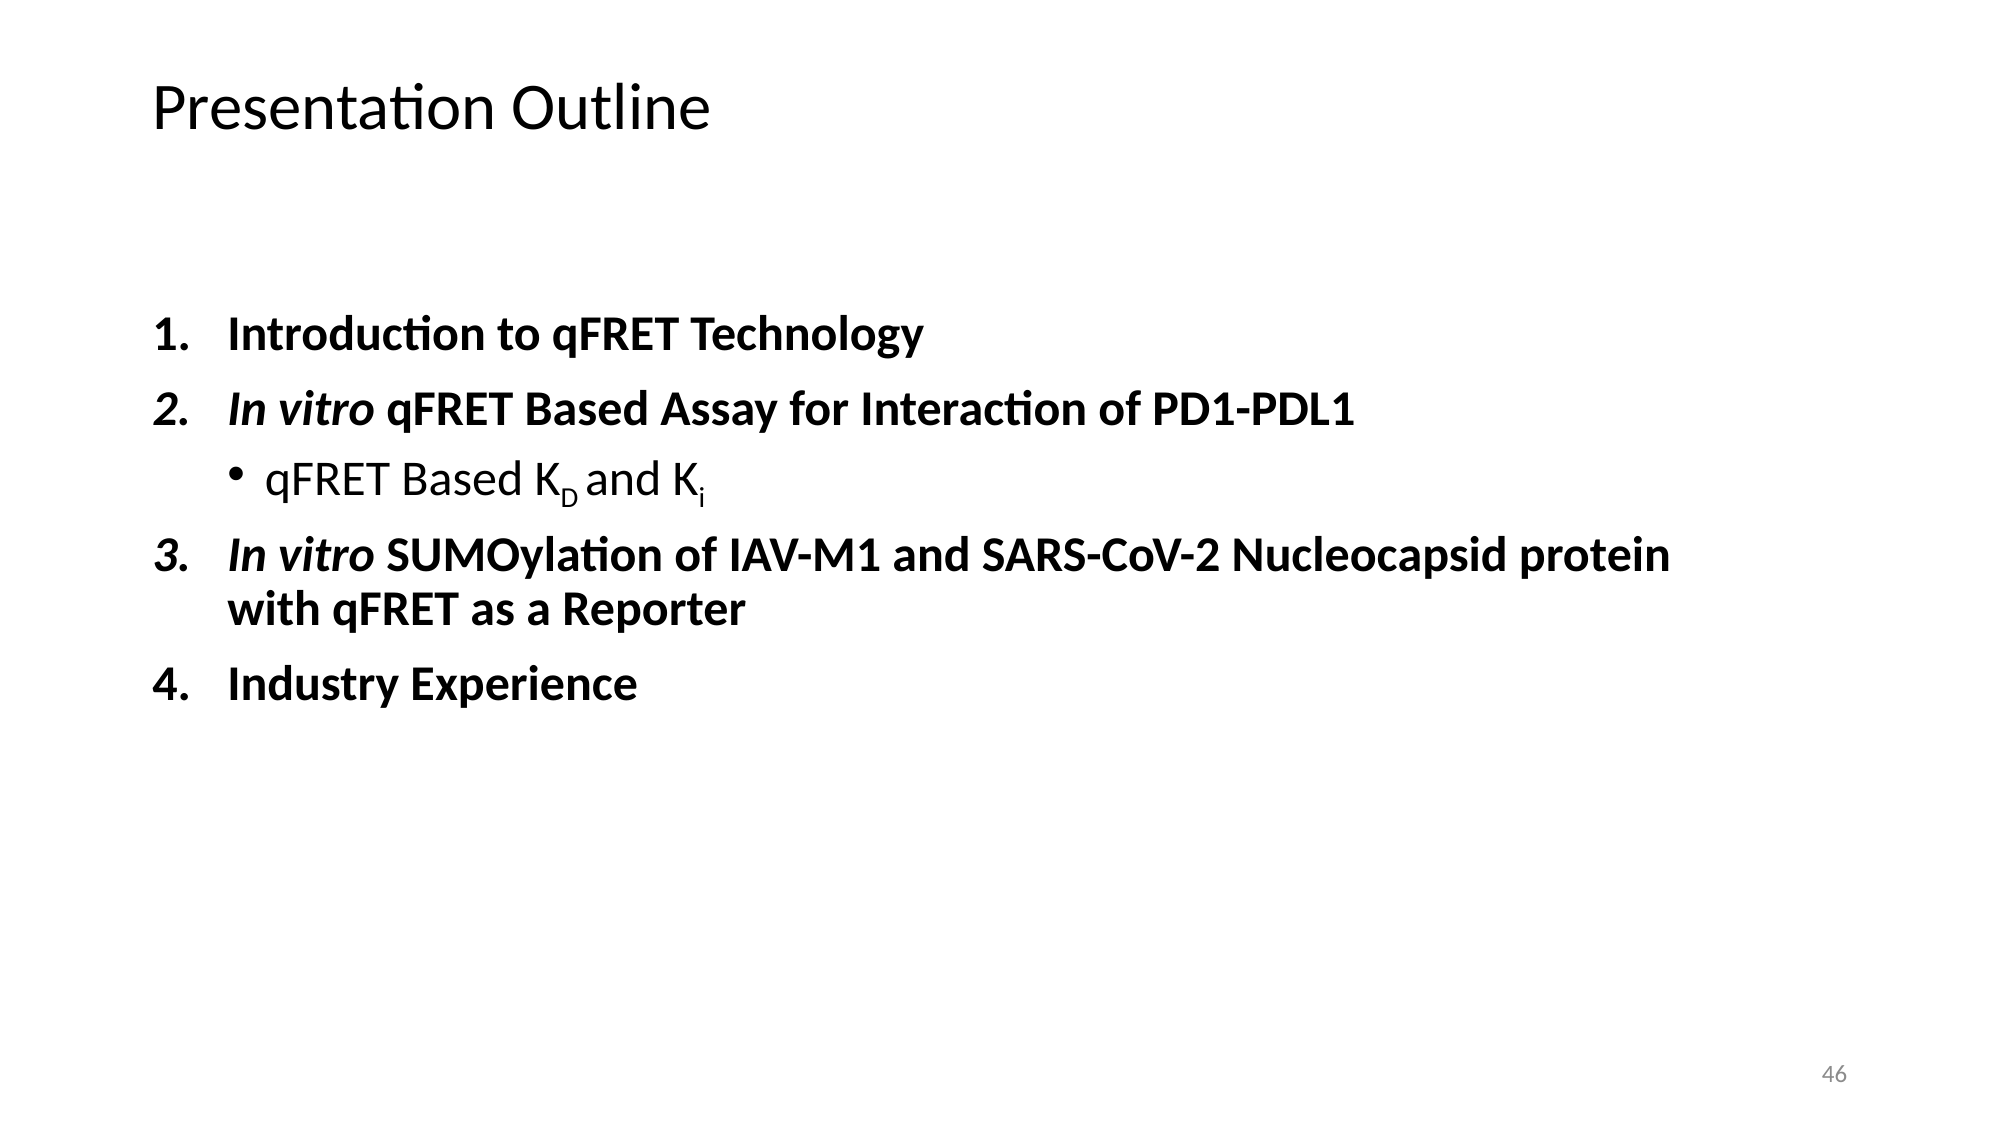

# Presentation Outline
Introduction to qFRET Technology
In vitro qFRET Based Assay for Interaction of PD1-PDL1
qFRET Based KD and Ki
In vitro SUMOylation of IAV-M1 and SARS-CoV-2 Nucleocapsid protein with qFRET as a Reporter
Industry Experience
46